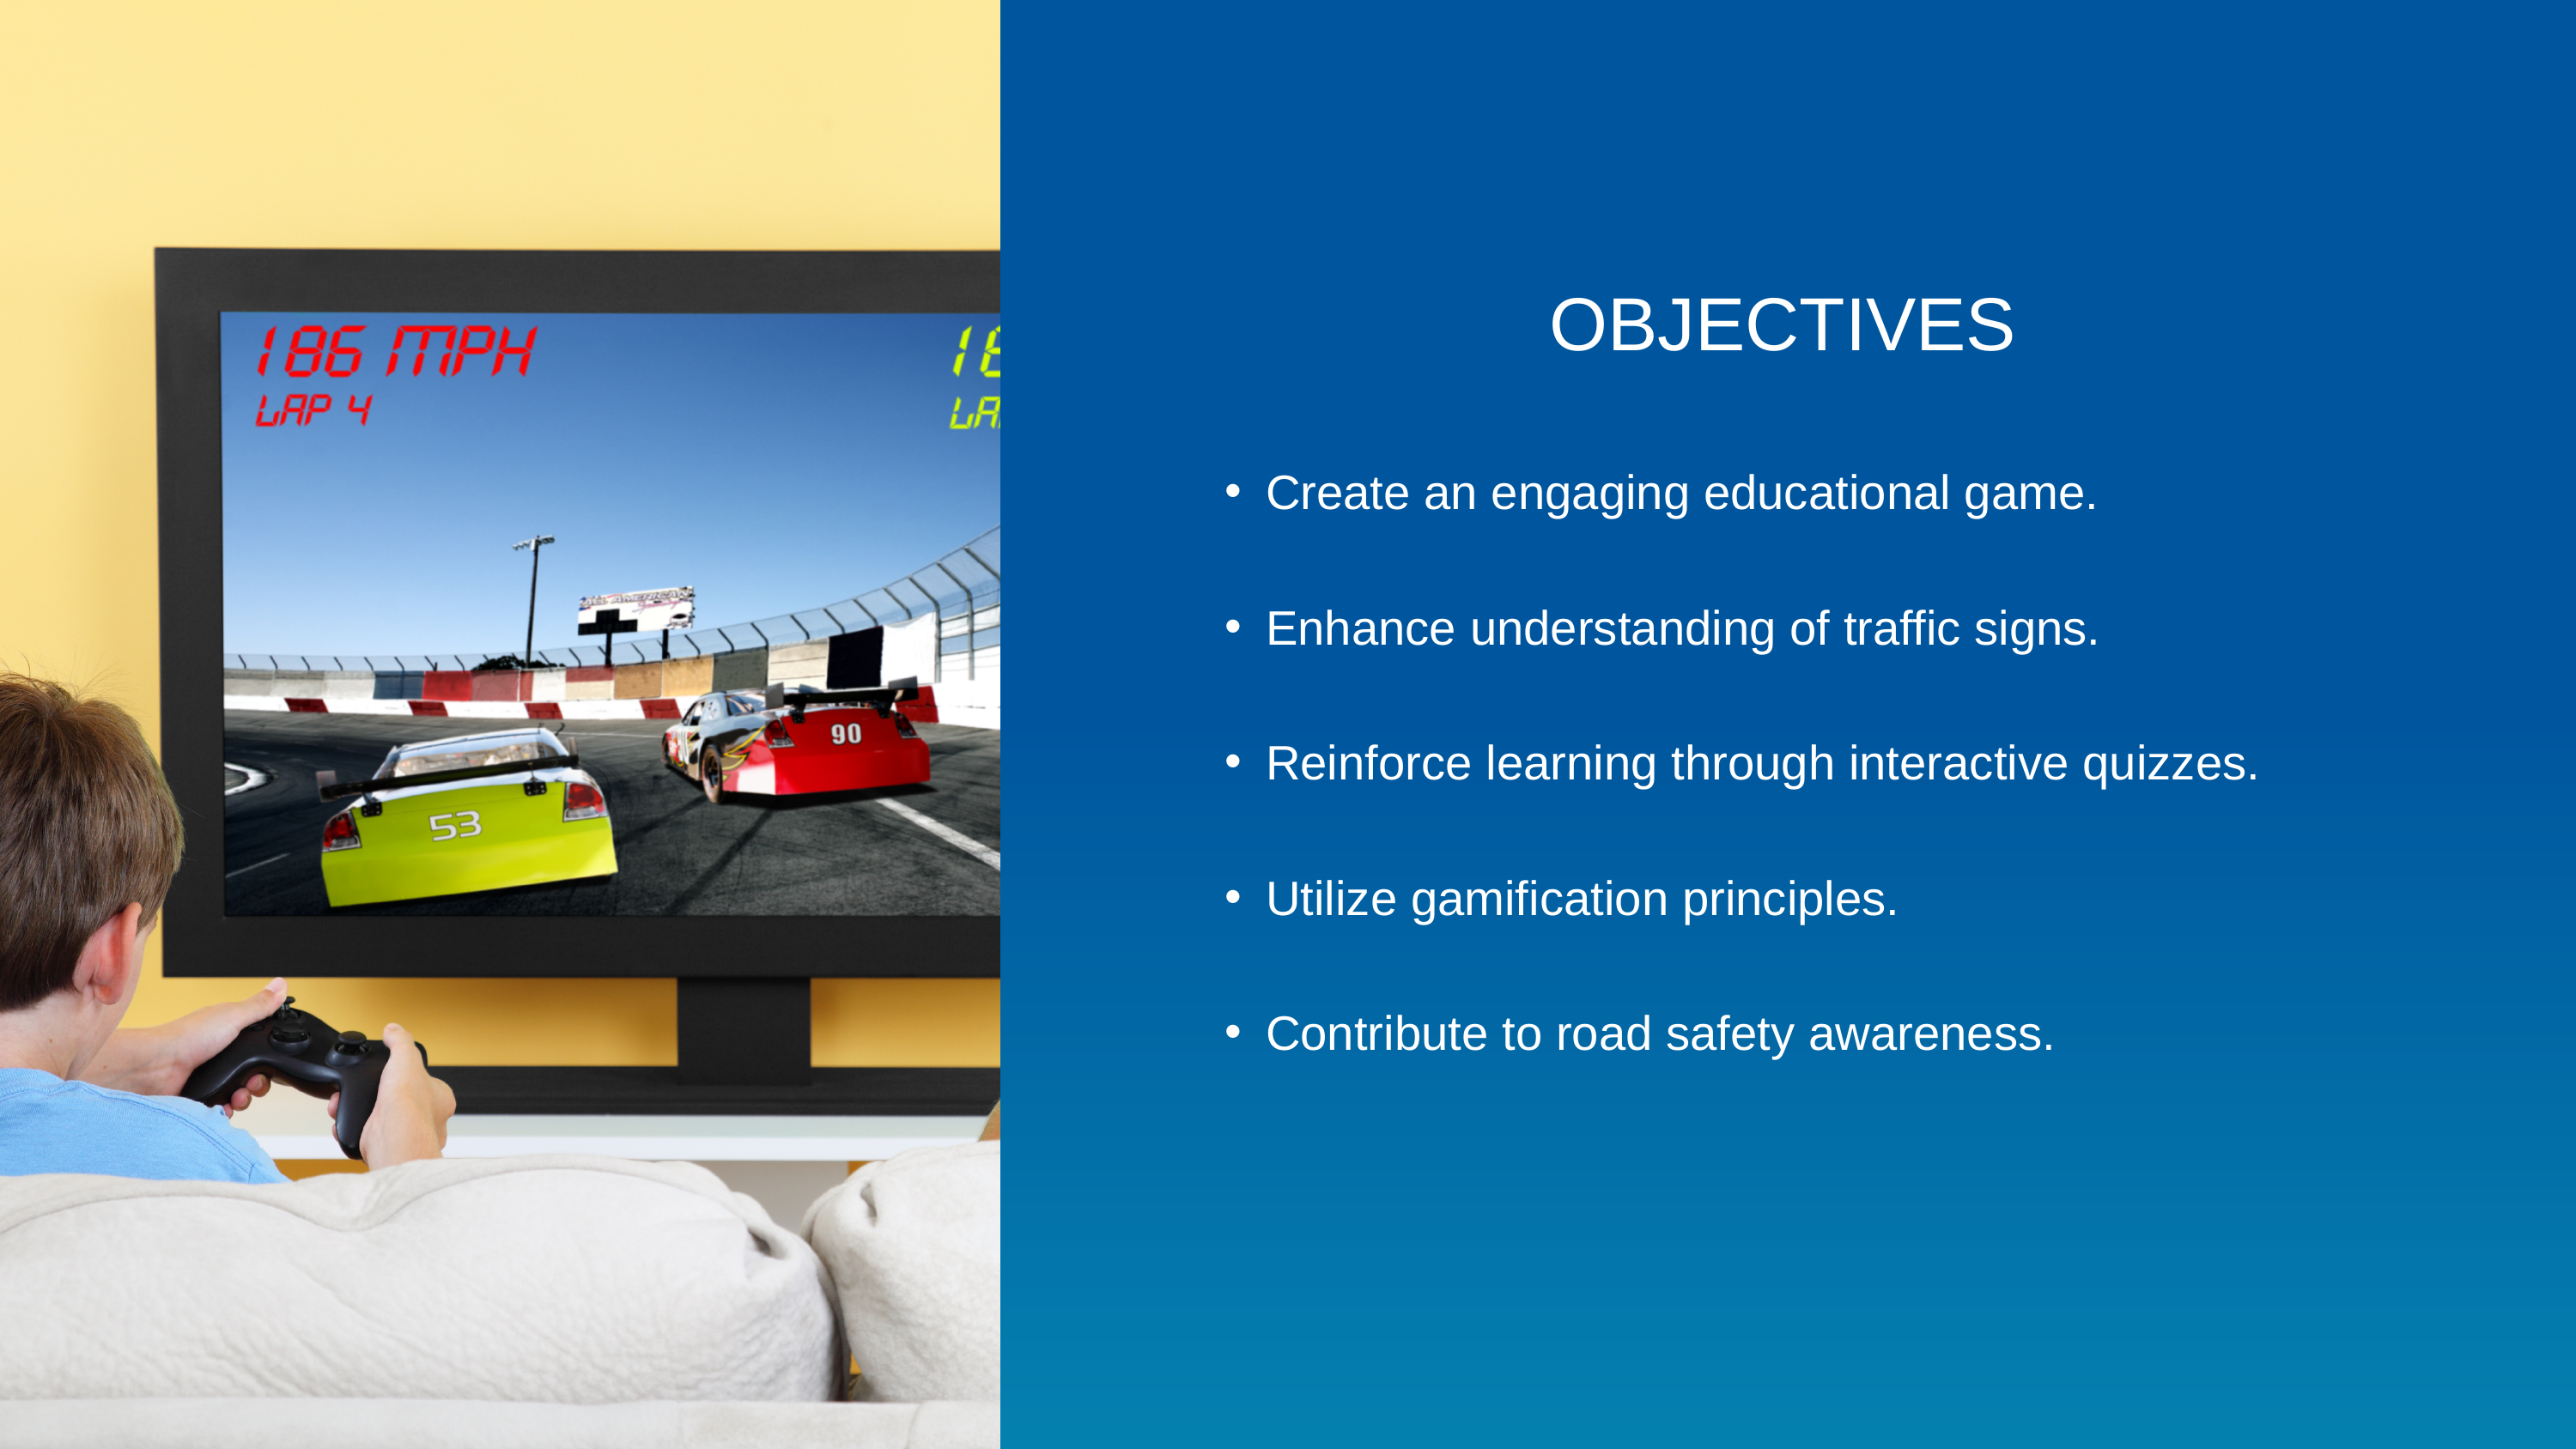

OBJECTIVES
Create an engaging educational game.

Enhance understanding of traffic signs.

Reinforce learning through interactive quizzes.

Utilize gamification principles.

Contribute to road safety awareness.